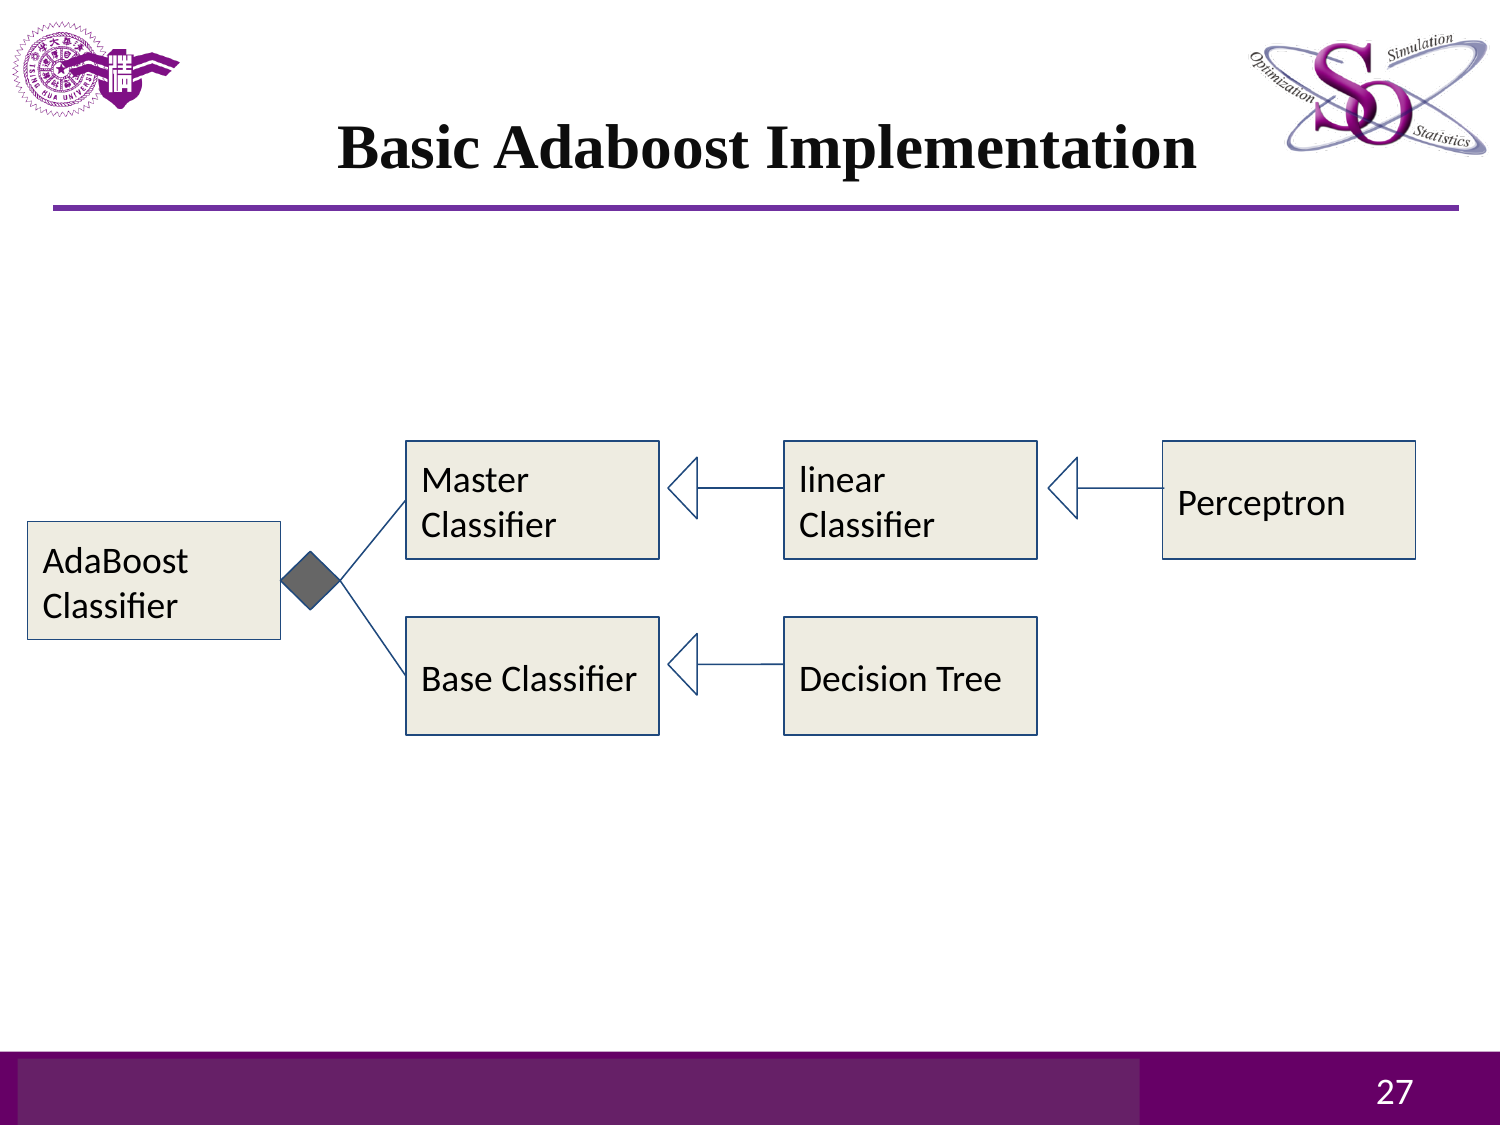

# Basic Adaboost Implementation
Master Classifier
linear Classifier
Perceptron

AdaBoost Classifier

Base Classifier
Decision Tree